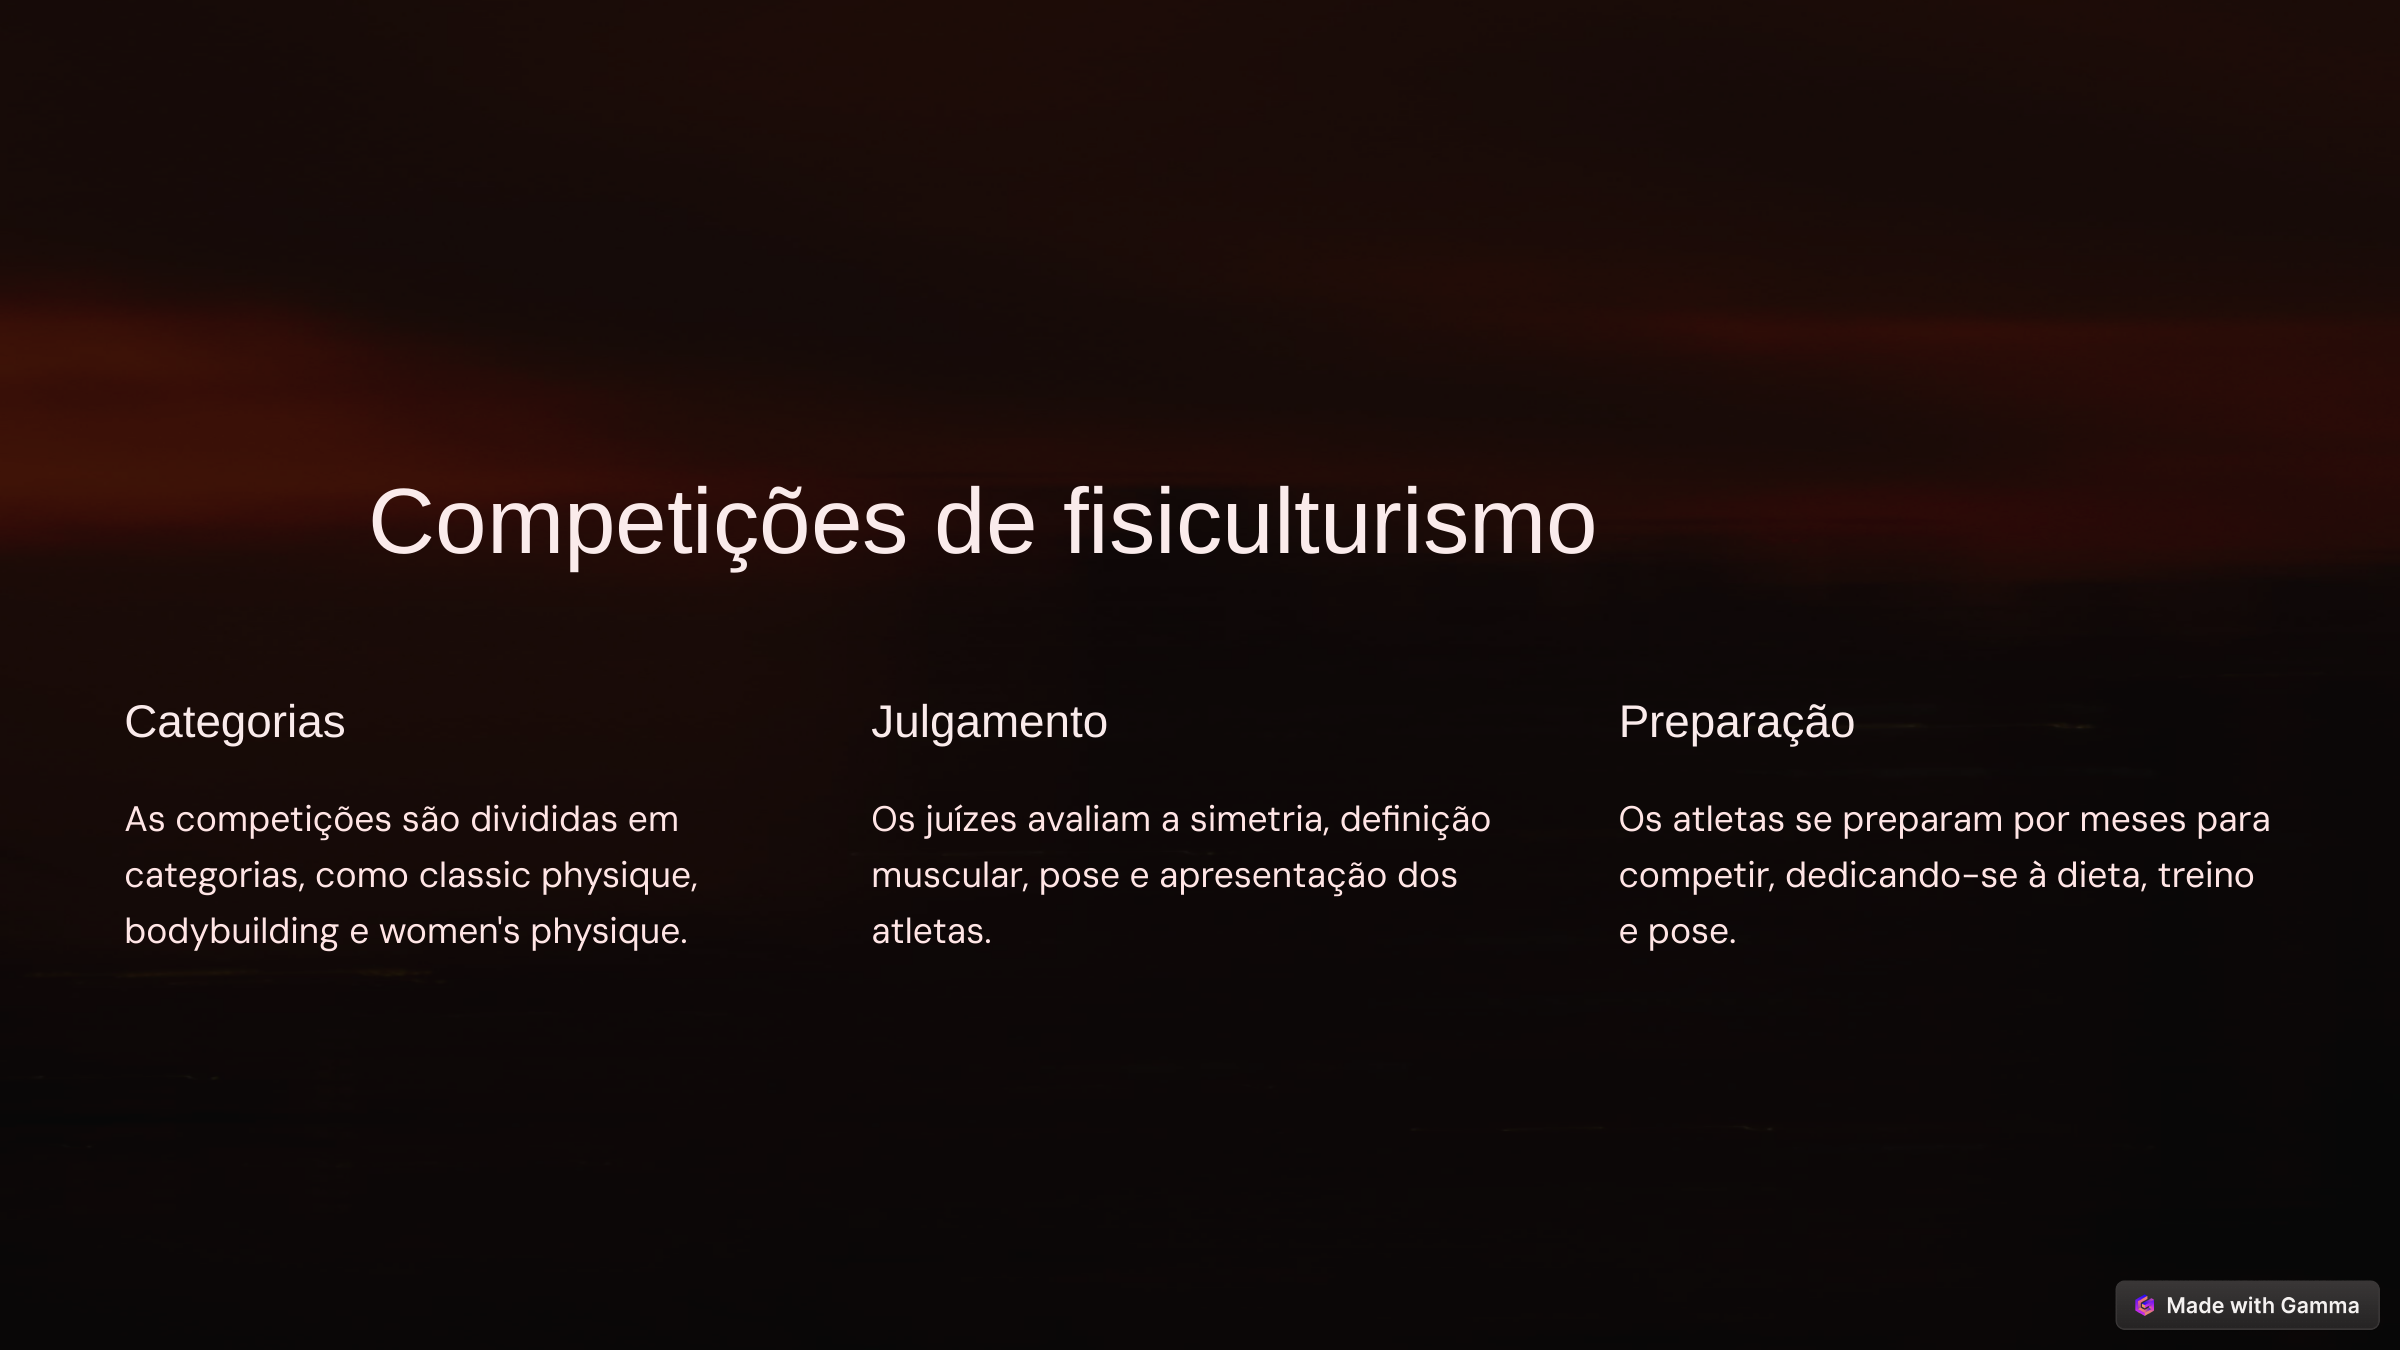

Competições de fisiculturismo
Categorias
Julgamento
Preparação
As competições são divididas em categorias, como classic physique, bodybuilding e women's physique.
Os juízes avaliam a simetria, definição muscular, pose e apresentação dos atletas.
Os atletas se preparam por meses para competir, dedicando-se à dieta, treino e pose.